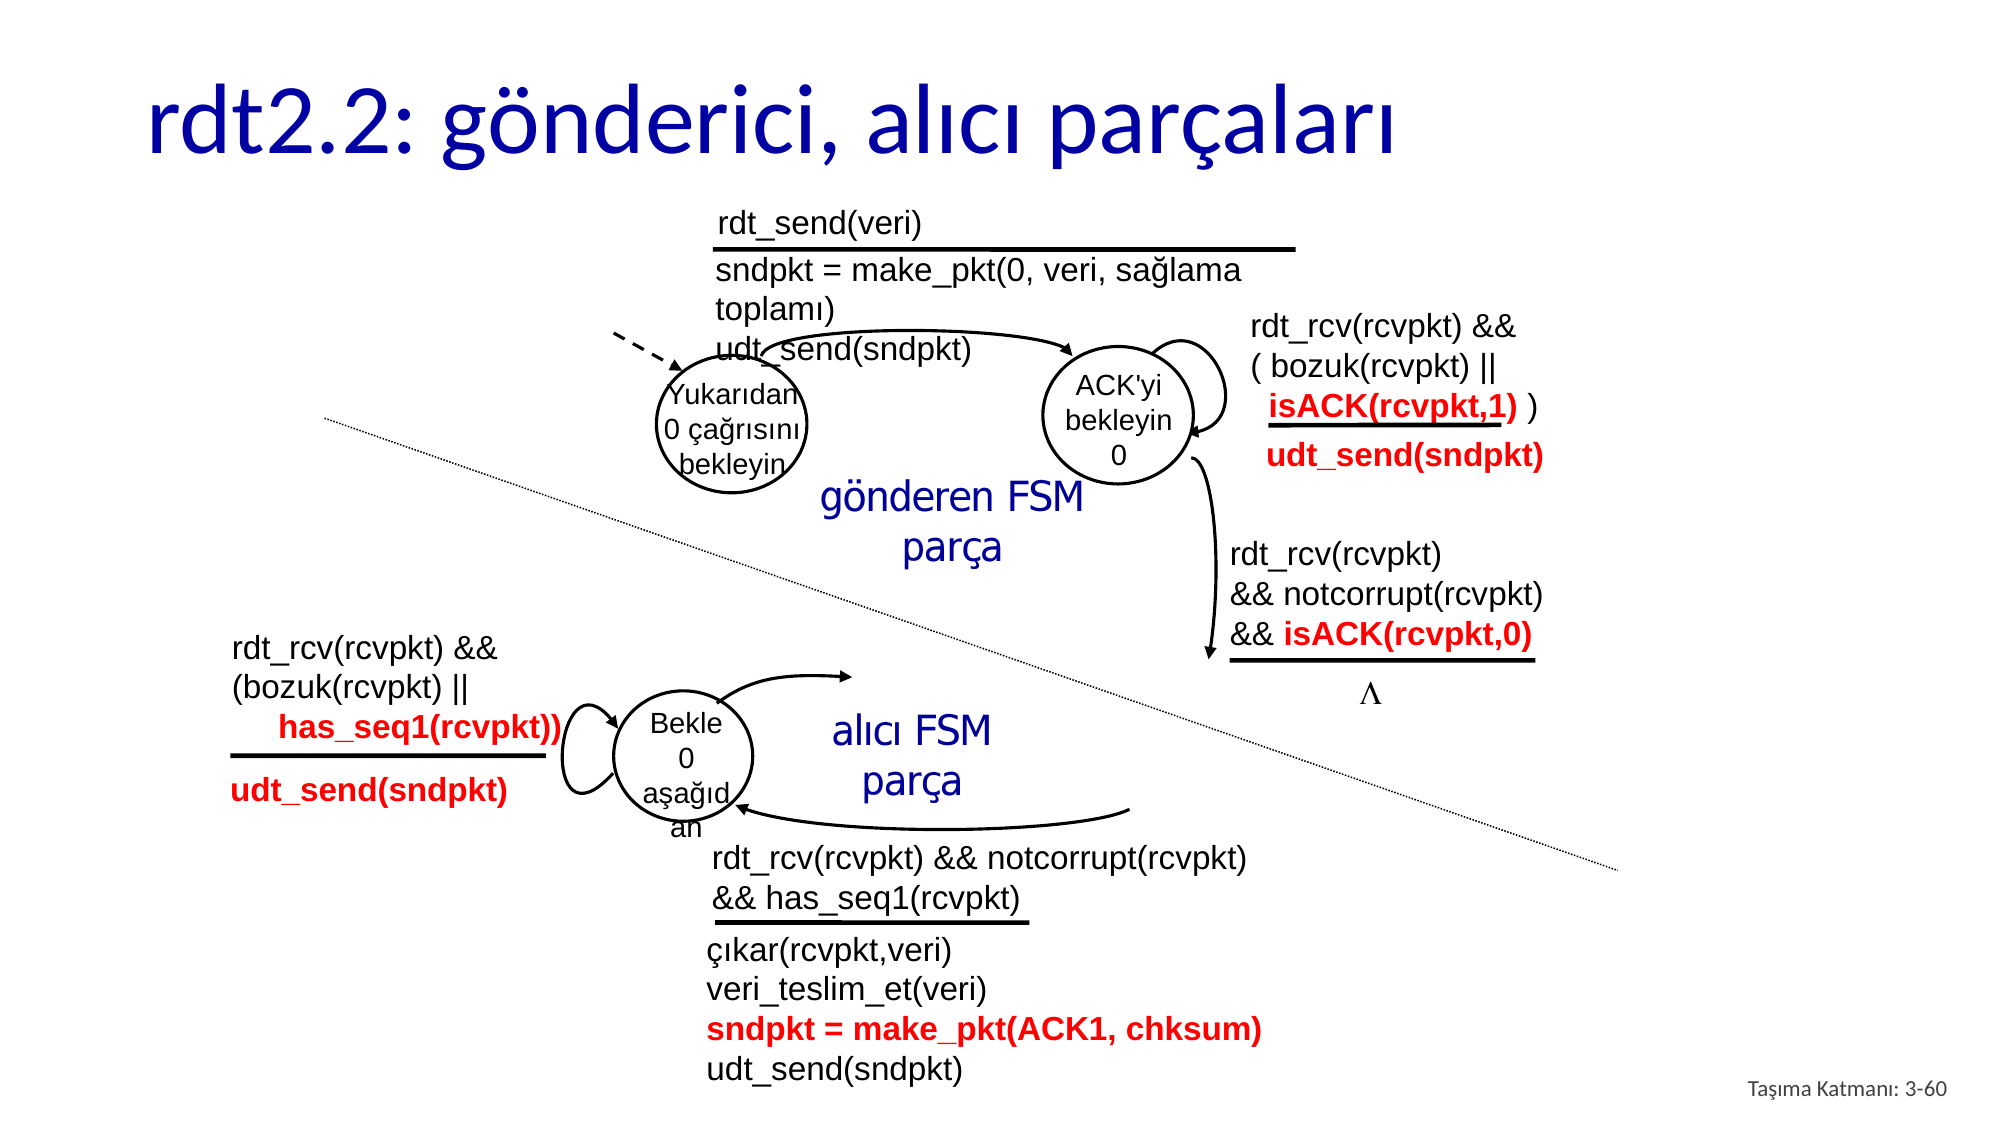

# rdt2.2: gönderici, alıcı parçaları
rdt_send(veri)
sndpkt = make_pkt(0, veri, sağlama toplamı)
udt_send(sndpkt)

rdt_rcv(rcvpkt) &&
( bozuk(rcvpkt) ||
  isACK(rcvpkt,1) )

ACK'yi bekleyin
0

Yukarıdan 0 çağrısını bekleyin

udt_send(sndpkt)

gönderen FSM
parça
rdt_rcv(rcvpkt)
&& notcorrupt(rcvpkt)
&& isACK(rcvpkt,0)

rdt_rcv(rcvpkt) &&
(bozuk(rcvpkt) ||
     has_seq1(rcvpkt))

Bekle
0 aşağıdan
alıcı FSM
parça

udt_send(sndpkt)

Λ
rdt_rcv(rcvpkt) && notcorrupt(rcvpkt)
&& has_seq1(rcvpkt)
çıkar(rcvpkt,veri)
veri_teslim_et(veri)
sndpkt = make_pkt(ACK1, chksum)
udt_send(sndpkt)
Taşıma Katmanı: 3-60